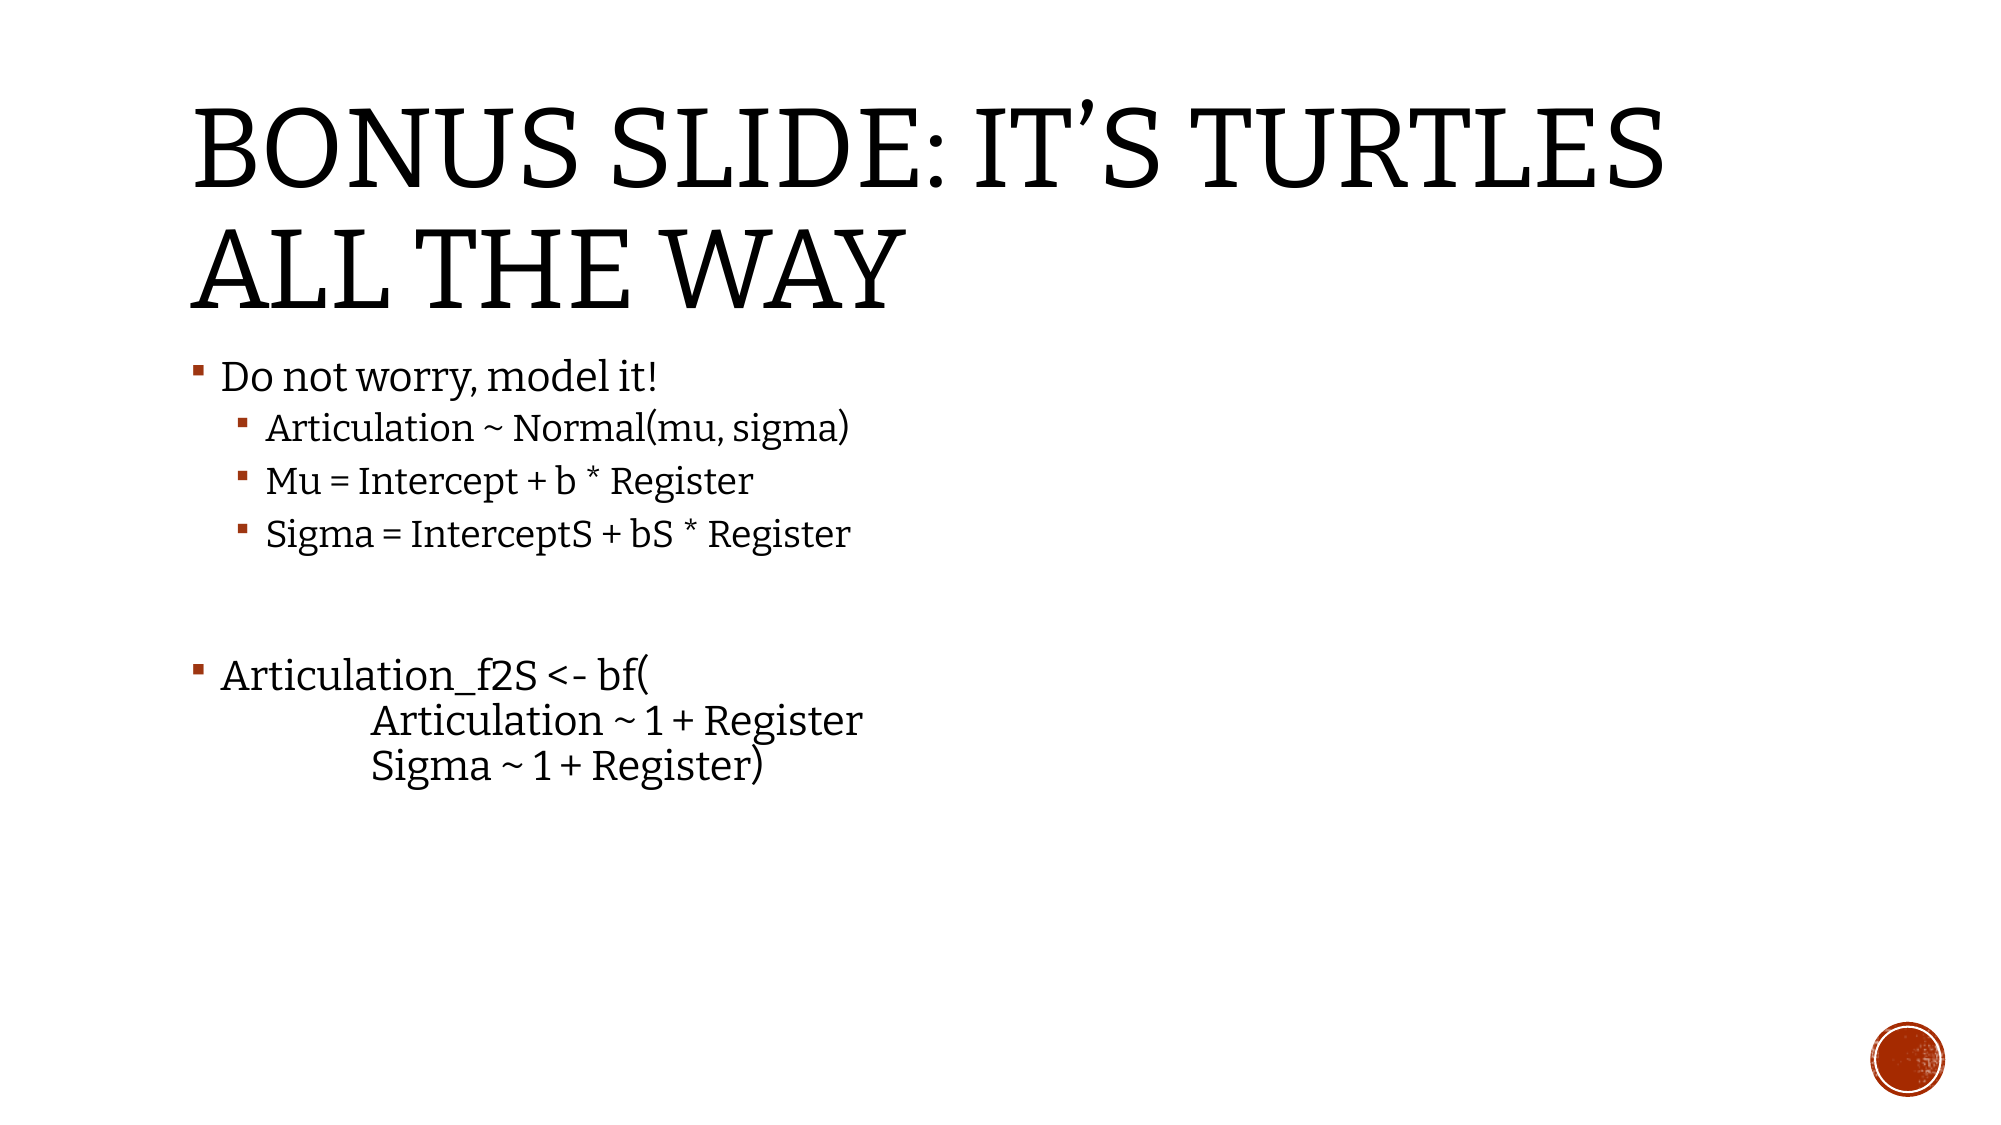

# Bonus slide: it’s turtles all the way
Do not worry, model it!
Articulation ~ Normal(mu, sigma)
Mu = Intercept + b * Register
Sigma = InterceptS + bS * Register

Articulation_f2S <- bf(
 	Articulation ~ 1 + Register
	Sigma ~ 1 + Register)